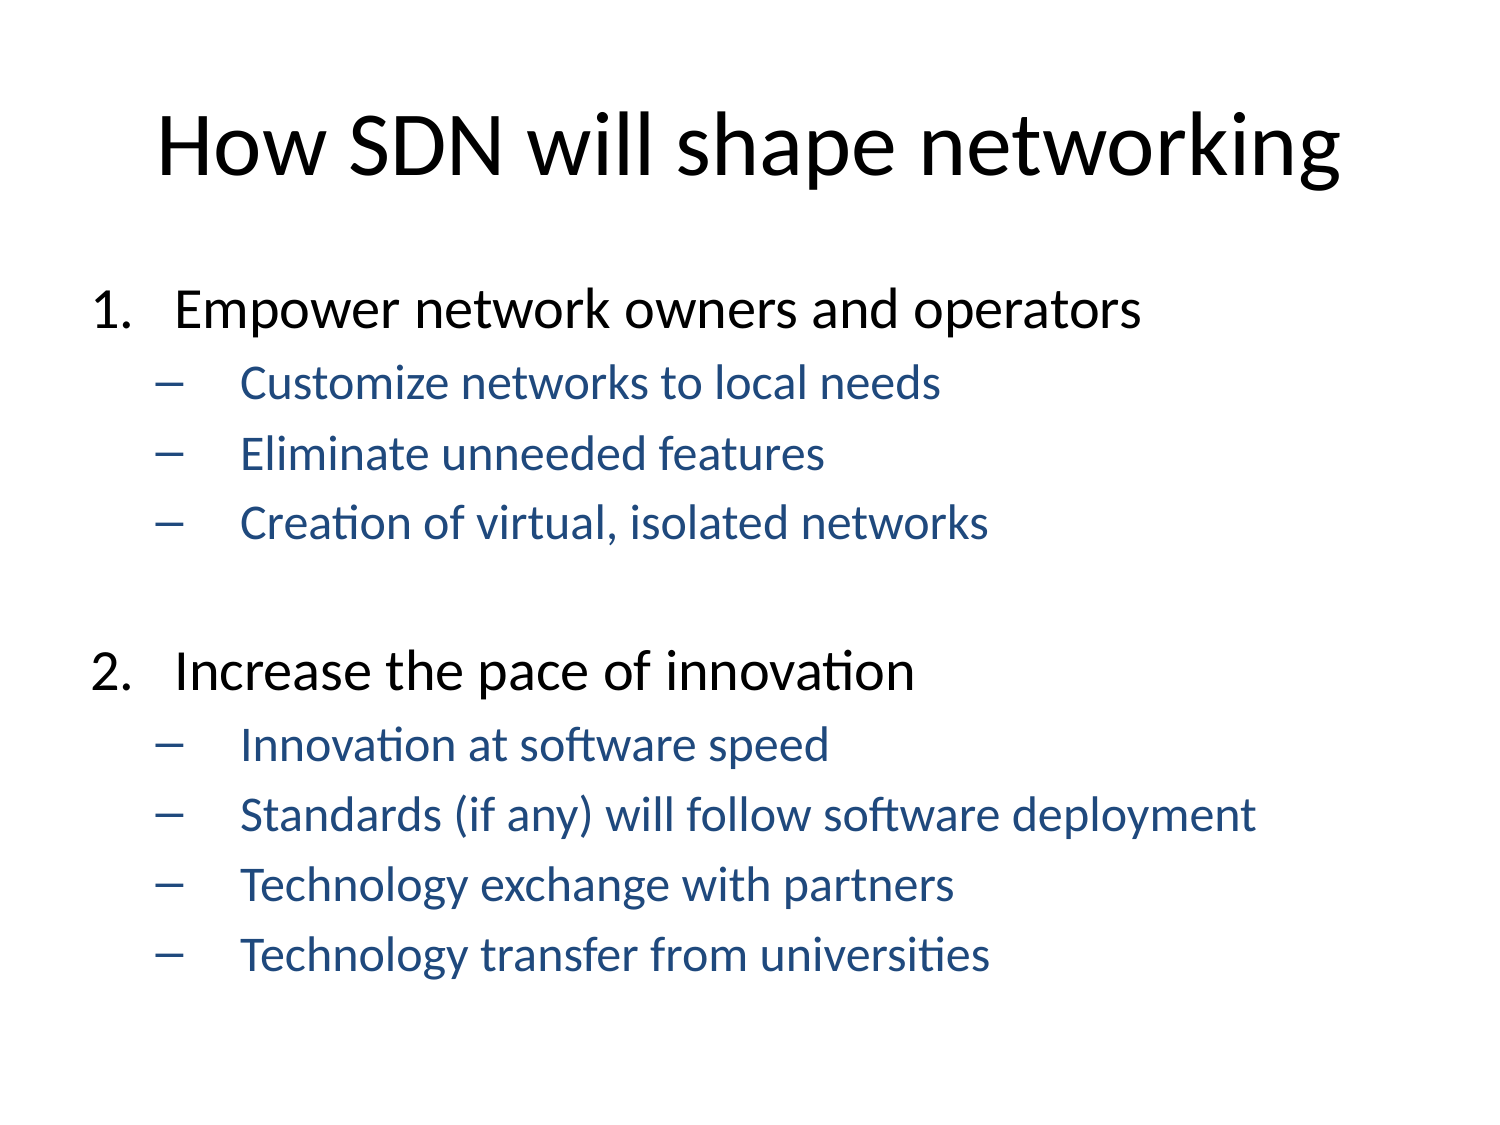

# How SDN will shape networking
Empower network owners and operators
Customize networks to local needs
Eliminate unneeded features
Creation of virtual, isolated networks

Increase the pace of innovation
Innovation at software speed
Standards (if any) will follow software deployment
Technology exchange with partners
Technology transfer from universities